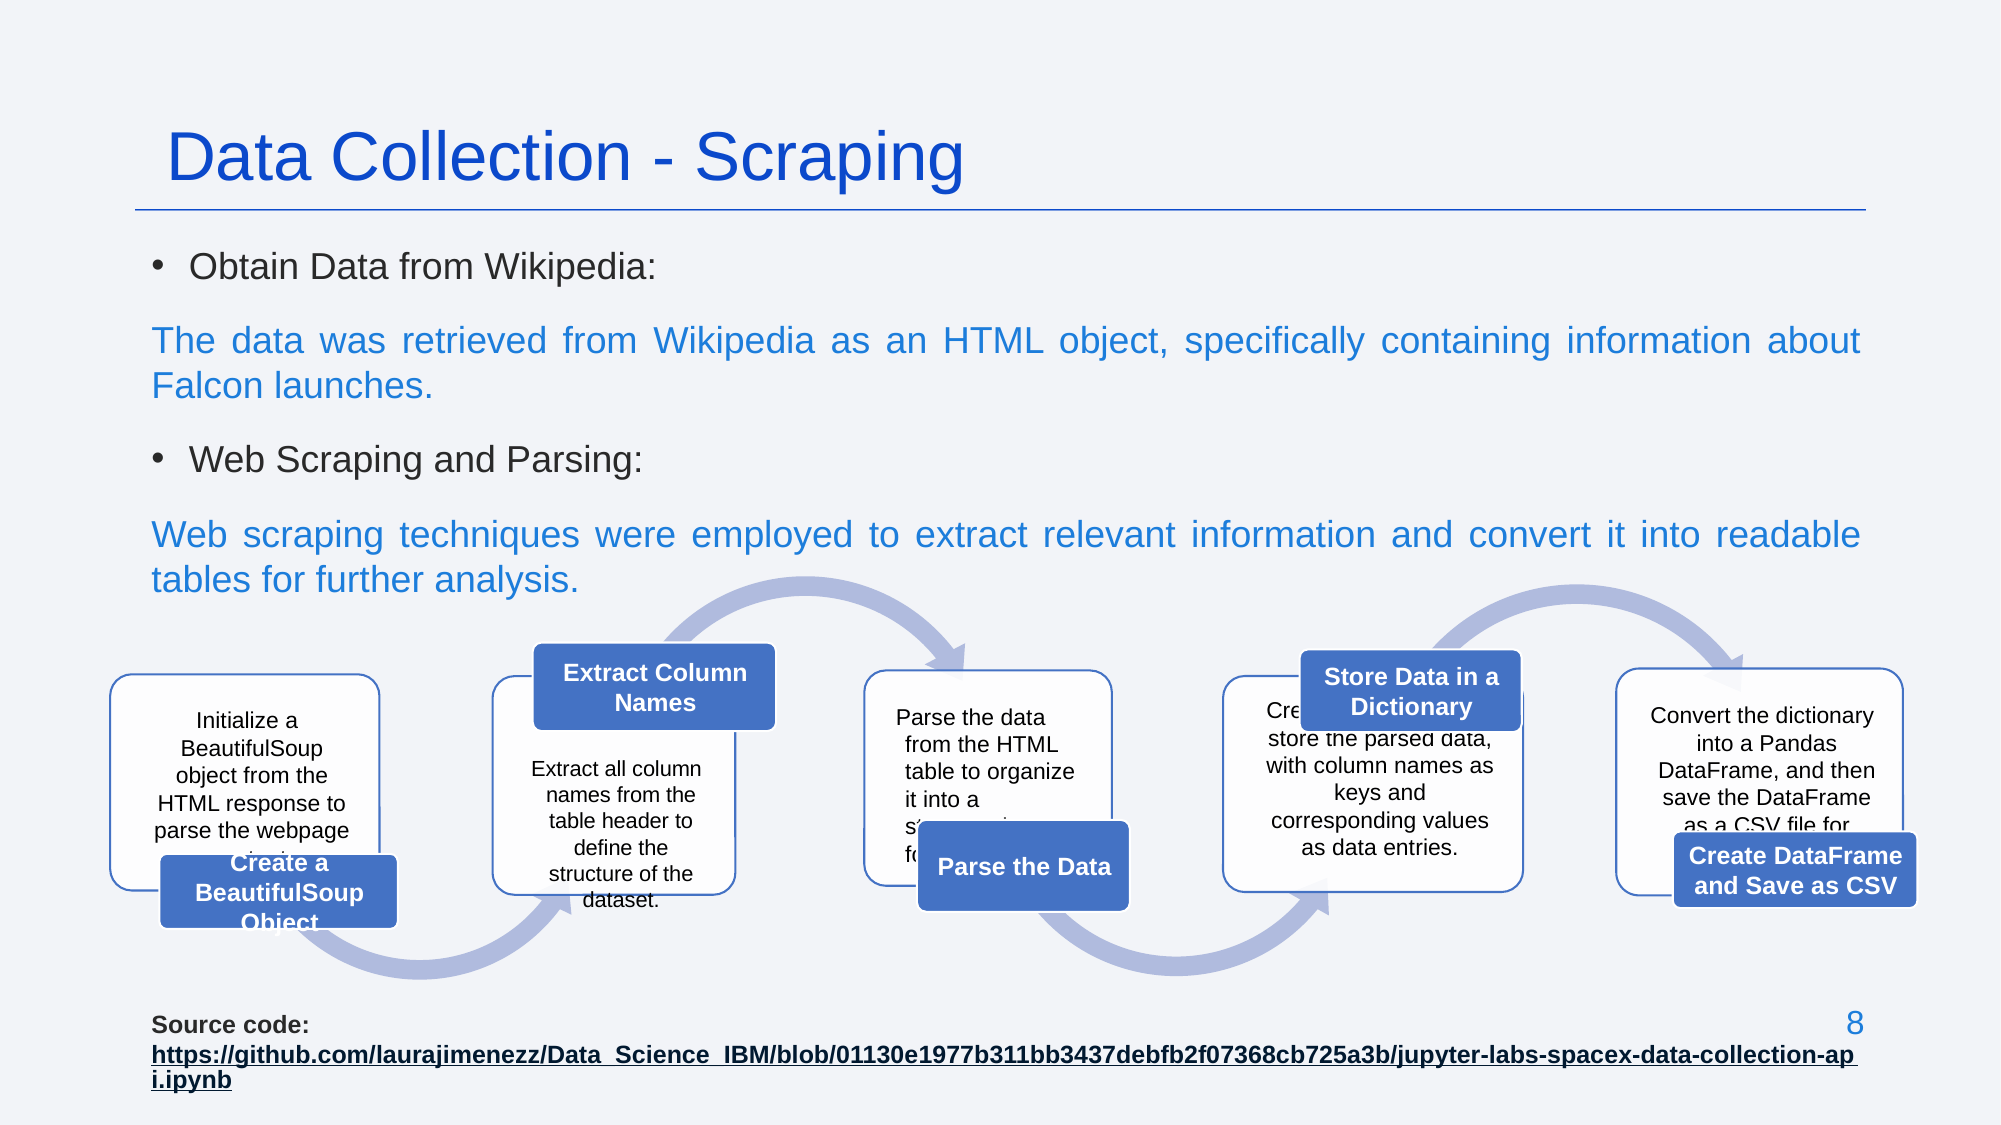

Data Collection - Scraping
Obtain Data from Wikipedia:
The data was retrieved from Wikipedia as an HTML object, specifically containing information about Falcon launches.
Web Scraping and Parsing:
Web scraping techniques were employed to extract relevant information and convert it into readable tables for further analysis.

Source code: https://github.com/laurajimenezz/Data_Science_IBM/blob/01130e1977b311bb3437debfb2f07368cb725a3b/jupyter-labs-spacex-data-collection-api.ipynb

Initialize a BeautifulSoup object from the HTML response to parse the webpage content.
Create a BeautifulSoup Object
Extract all column names from the table header to define the structure of the dataset.
Extract Column Names
Parse the data from the HTML table to organize it into a structured format.
Parse the Data
Create a dictionary to store the parsed data, with column names as keys and corresponding values as data entries.
Store Data in a Dictionary
Convert the dictionary into a Pandas DataFrame, and then save the DataFrame as a CSV file for future use.
Create DataFrame and Save as CSV
8